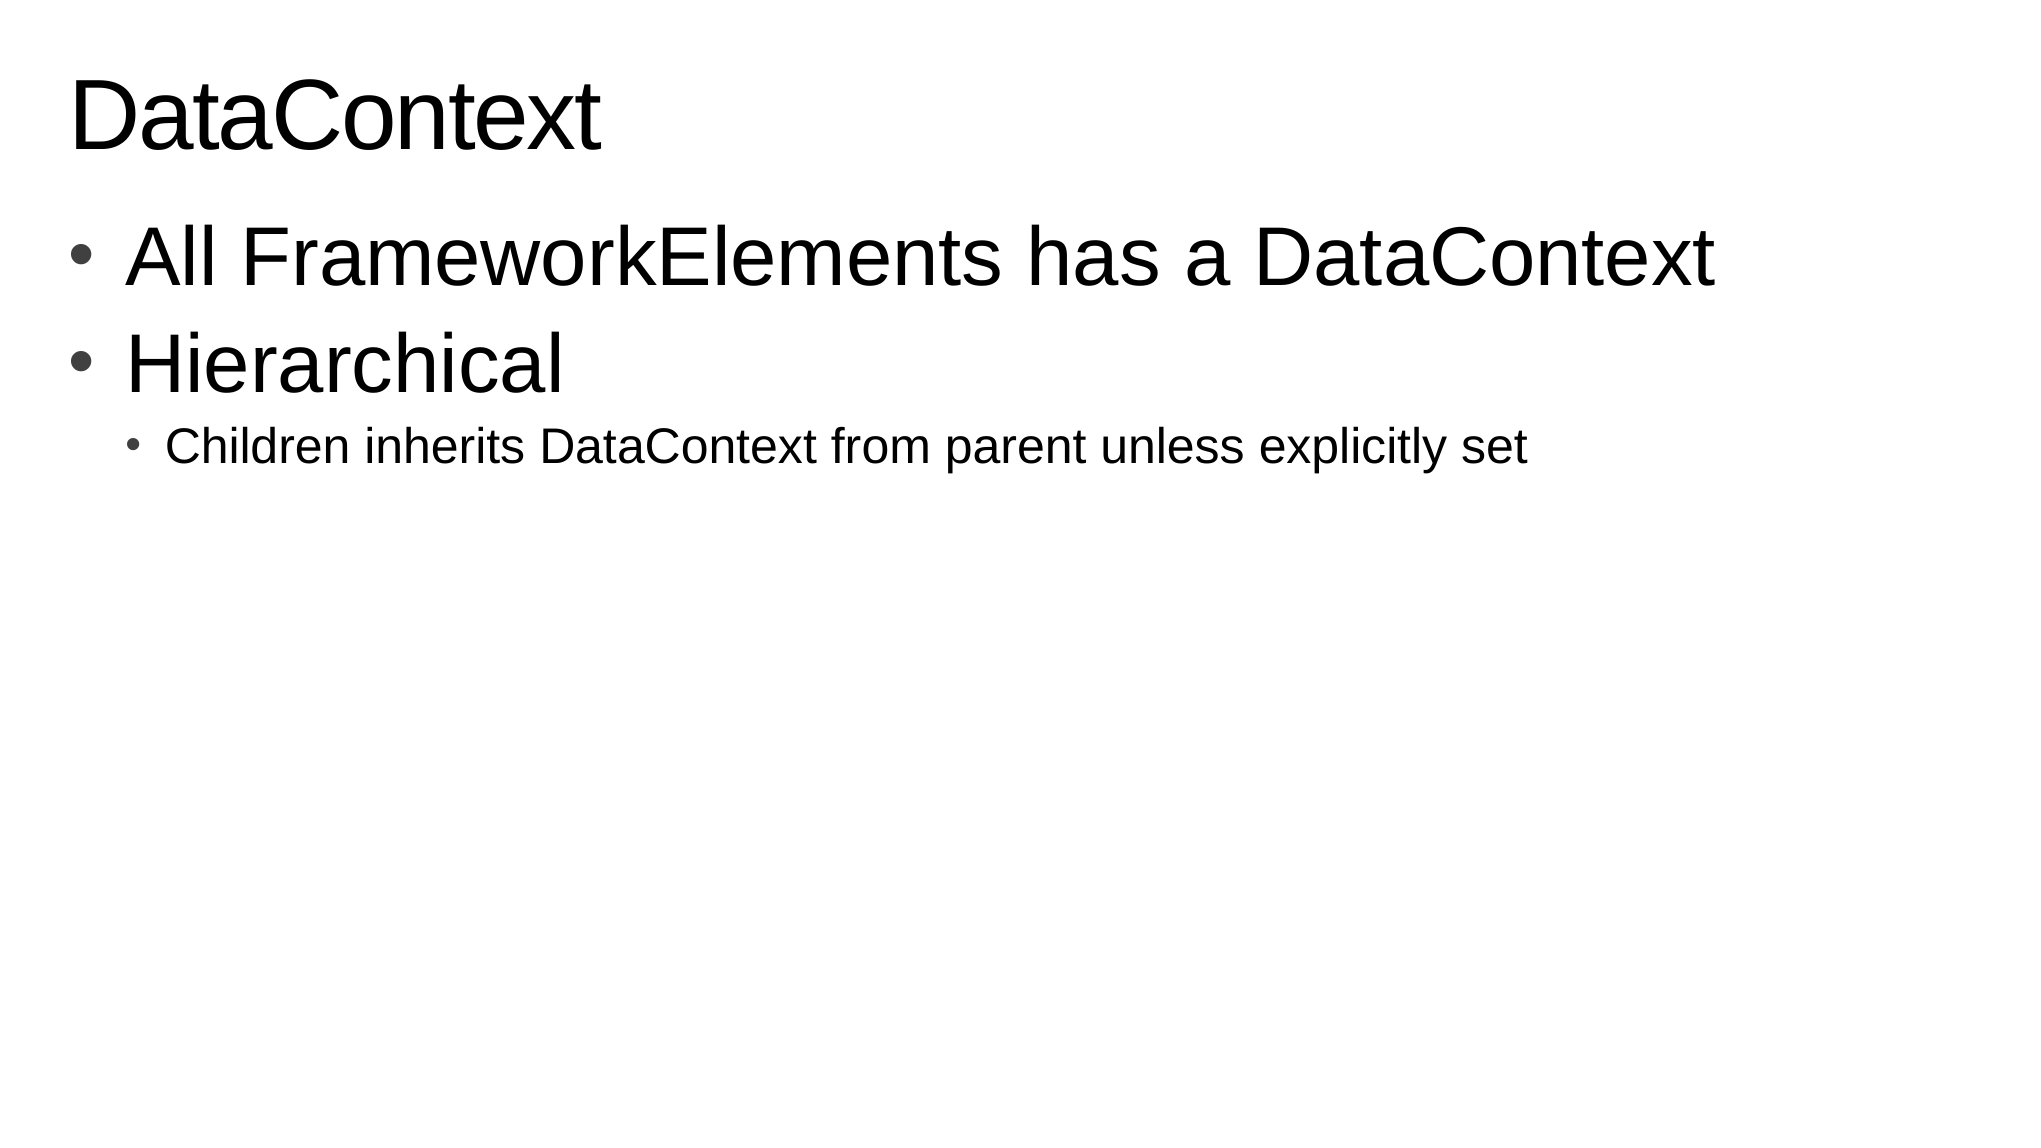

# DataContext
All FrameworkElements has a DataContext
Hierarchical
Children inherits DataContext from parent unless explicitly set